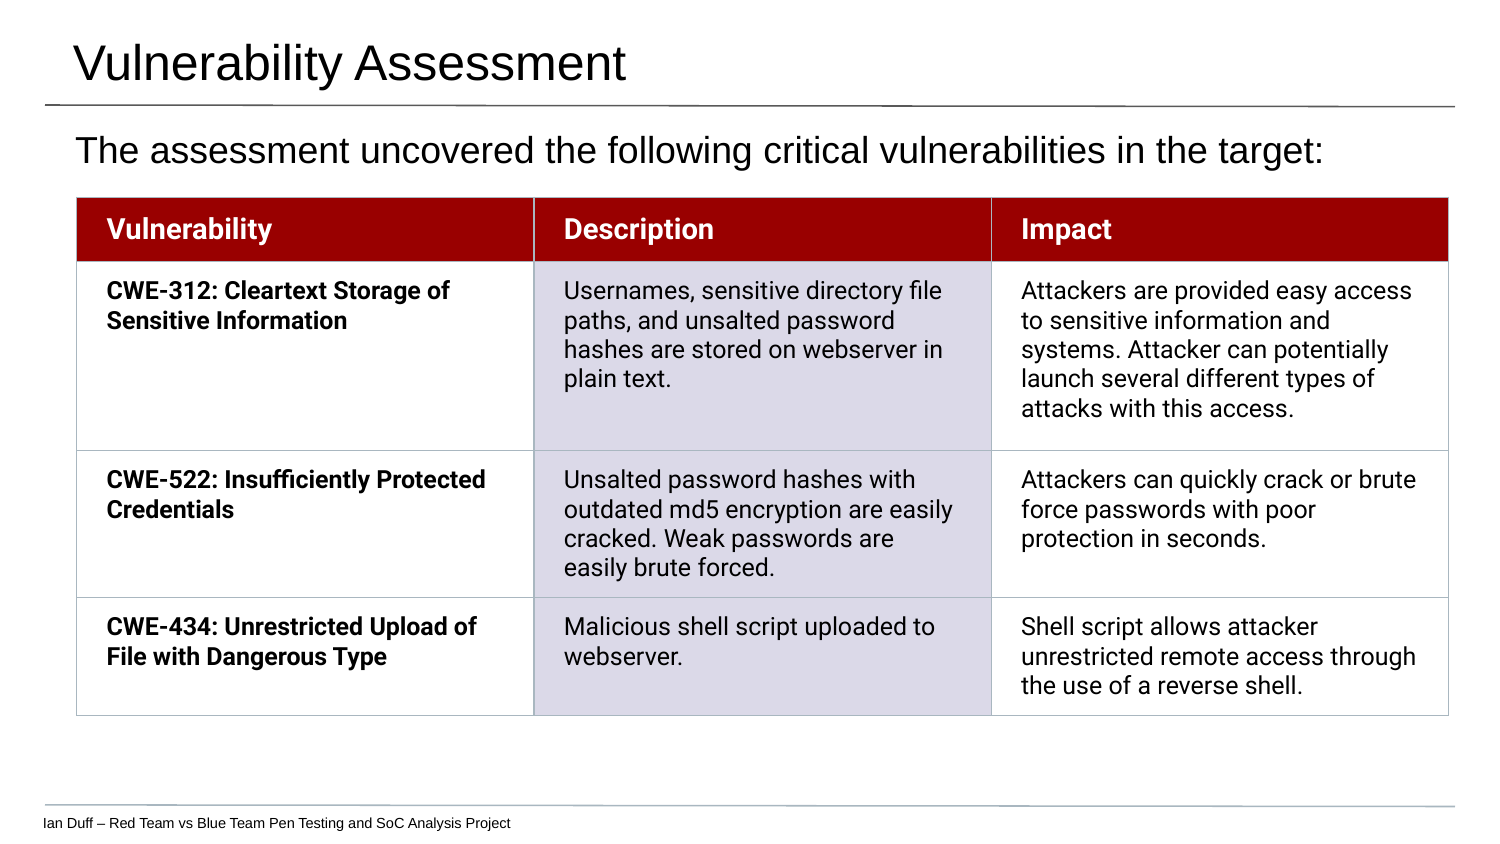

# Vulnerability Assessment
The assessment uncovered the following critical vulnerabilities in the target:
| Vulnerability | Description | Impact |
| --- | --- | --- |
| CWE-312: Cleartext Storage of Sensitive Information | Usernames, sensitive directory file paths, and unsalted password hashes are stored on webserver in plain text. | Attackers are provided easy access to sensitive information and systems. Attacker can potentially launch several different types of attacks with this access. |
| CWE-522: Insufficiently Protected Credentials | Unsalted password hashes with outdated md5 encryption are easily cracked. Weak passwords are easily brute forced. | Attackers can quickly crack or brute force passwords with poor protection in seconds. |
| CWE-434: Unrestricted Upload of File with Dangerous Type | Malicious shell script uploaded to webserver. | Shell script allows attacker unrestricted remote access through the use of a reverse shell. |
Ian Duff – Red Team vs Blue Team Pen Testing and SoC Analysis Project